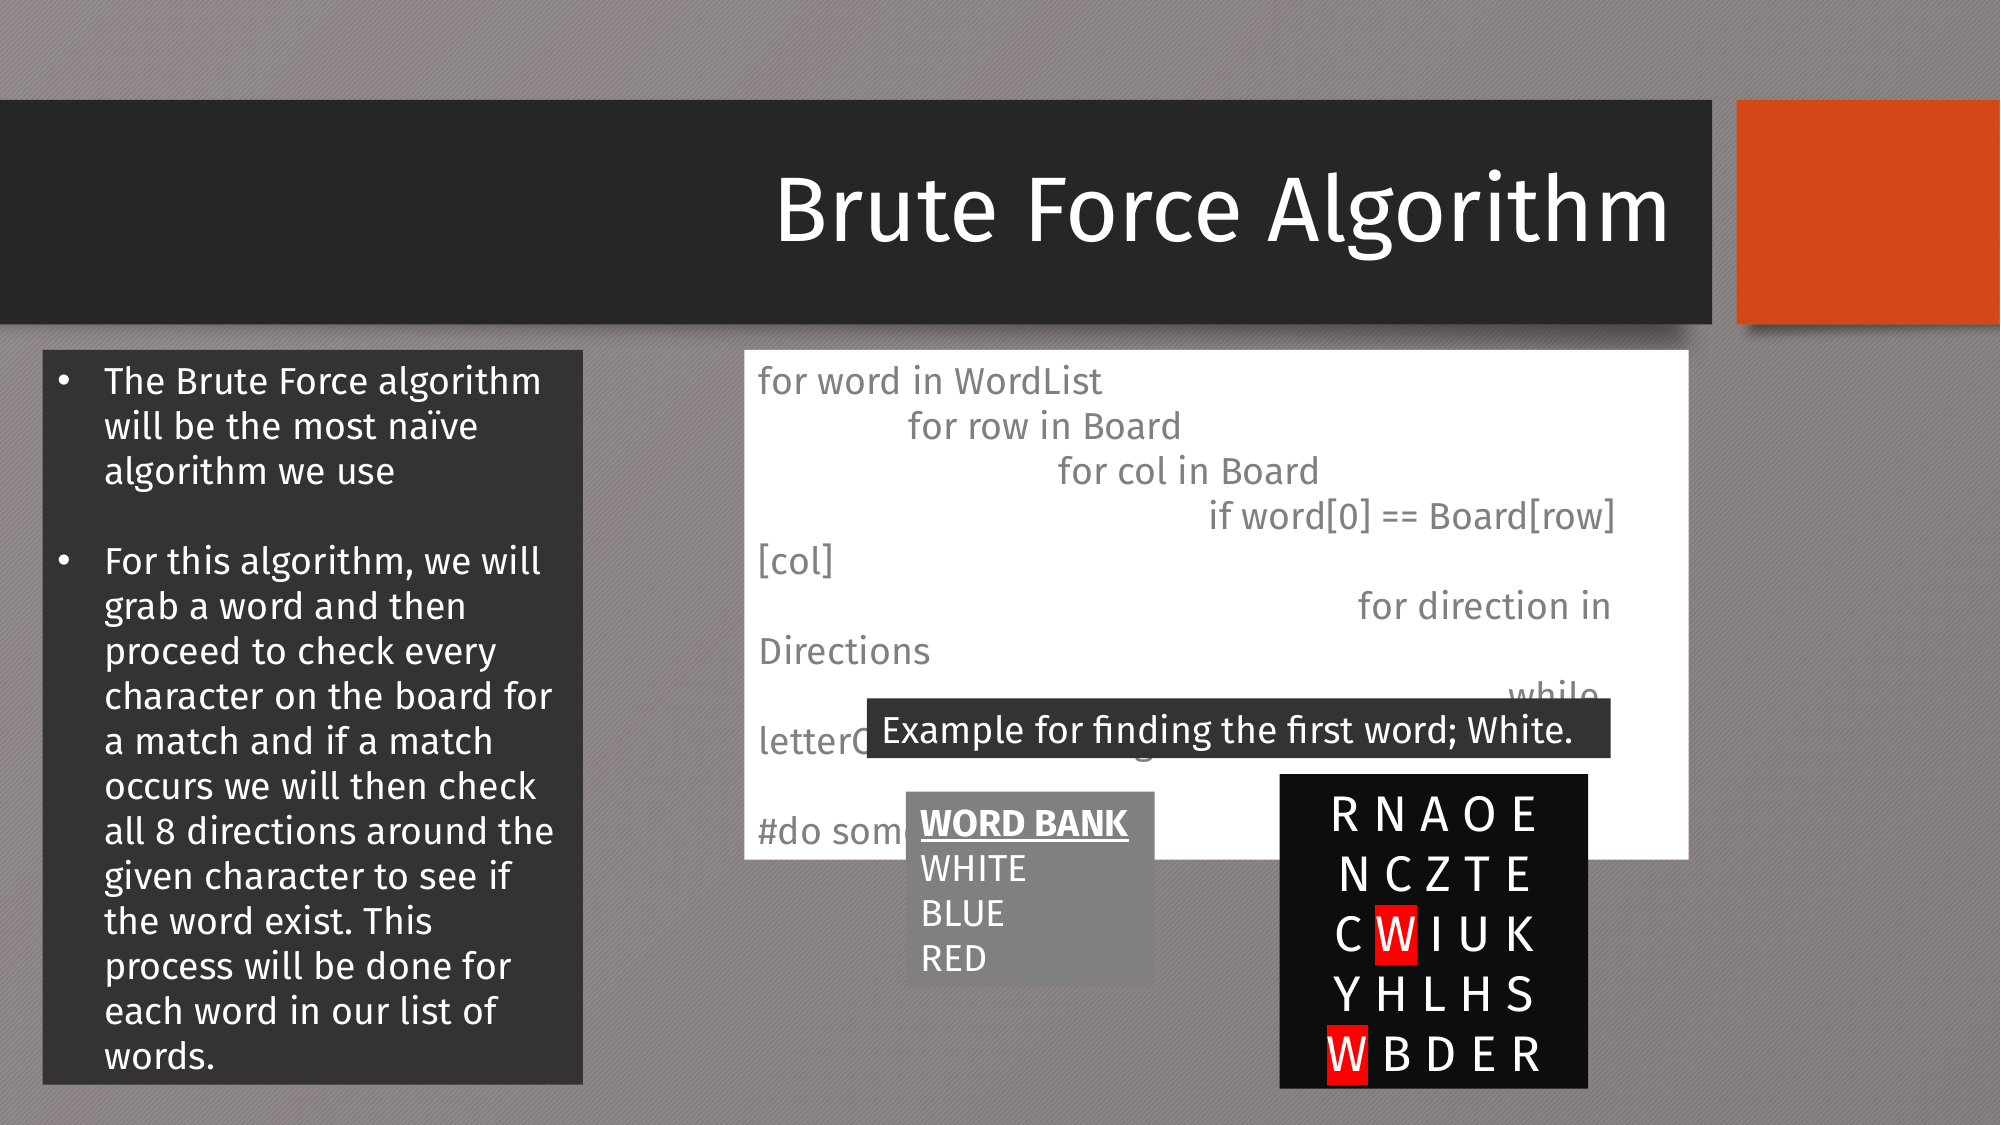

# Brute Force Algorithm
The Brute Force algorithm will be the most naïve algorithm we use

For this algorithm, we will grab a word and then proceed to check every character on the board for a match and if a match occurs we will then check all 8 directions around the given character to see if the word exist. This process will be done for each word in our list of words.
for word in WordList
	for row in Board
		for col in Board
			if word[0] == Board[row][col]
				for direction in Directions
					while letterCount < wordLength
						#do some logic
Example for finding the first word; White.
R N A O E
N C Z T E
C W I U K
Y H L H S
W B D E R
Word Bank
WHITE
BLUE
RED